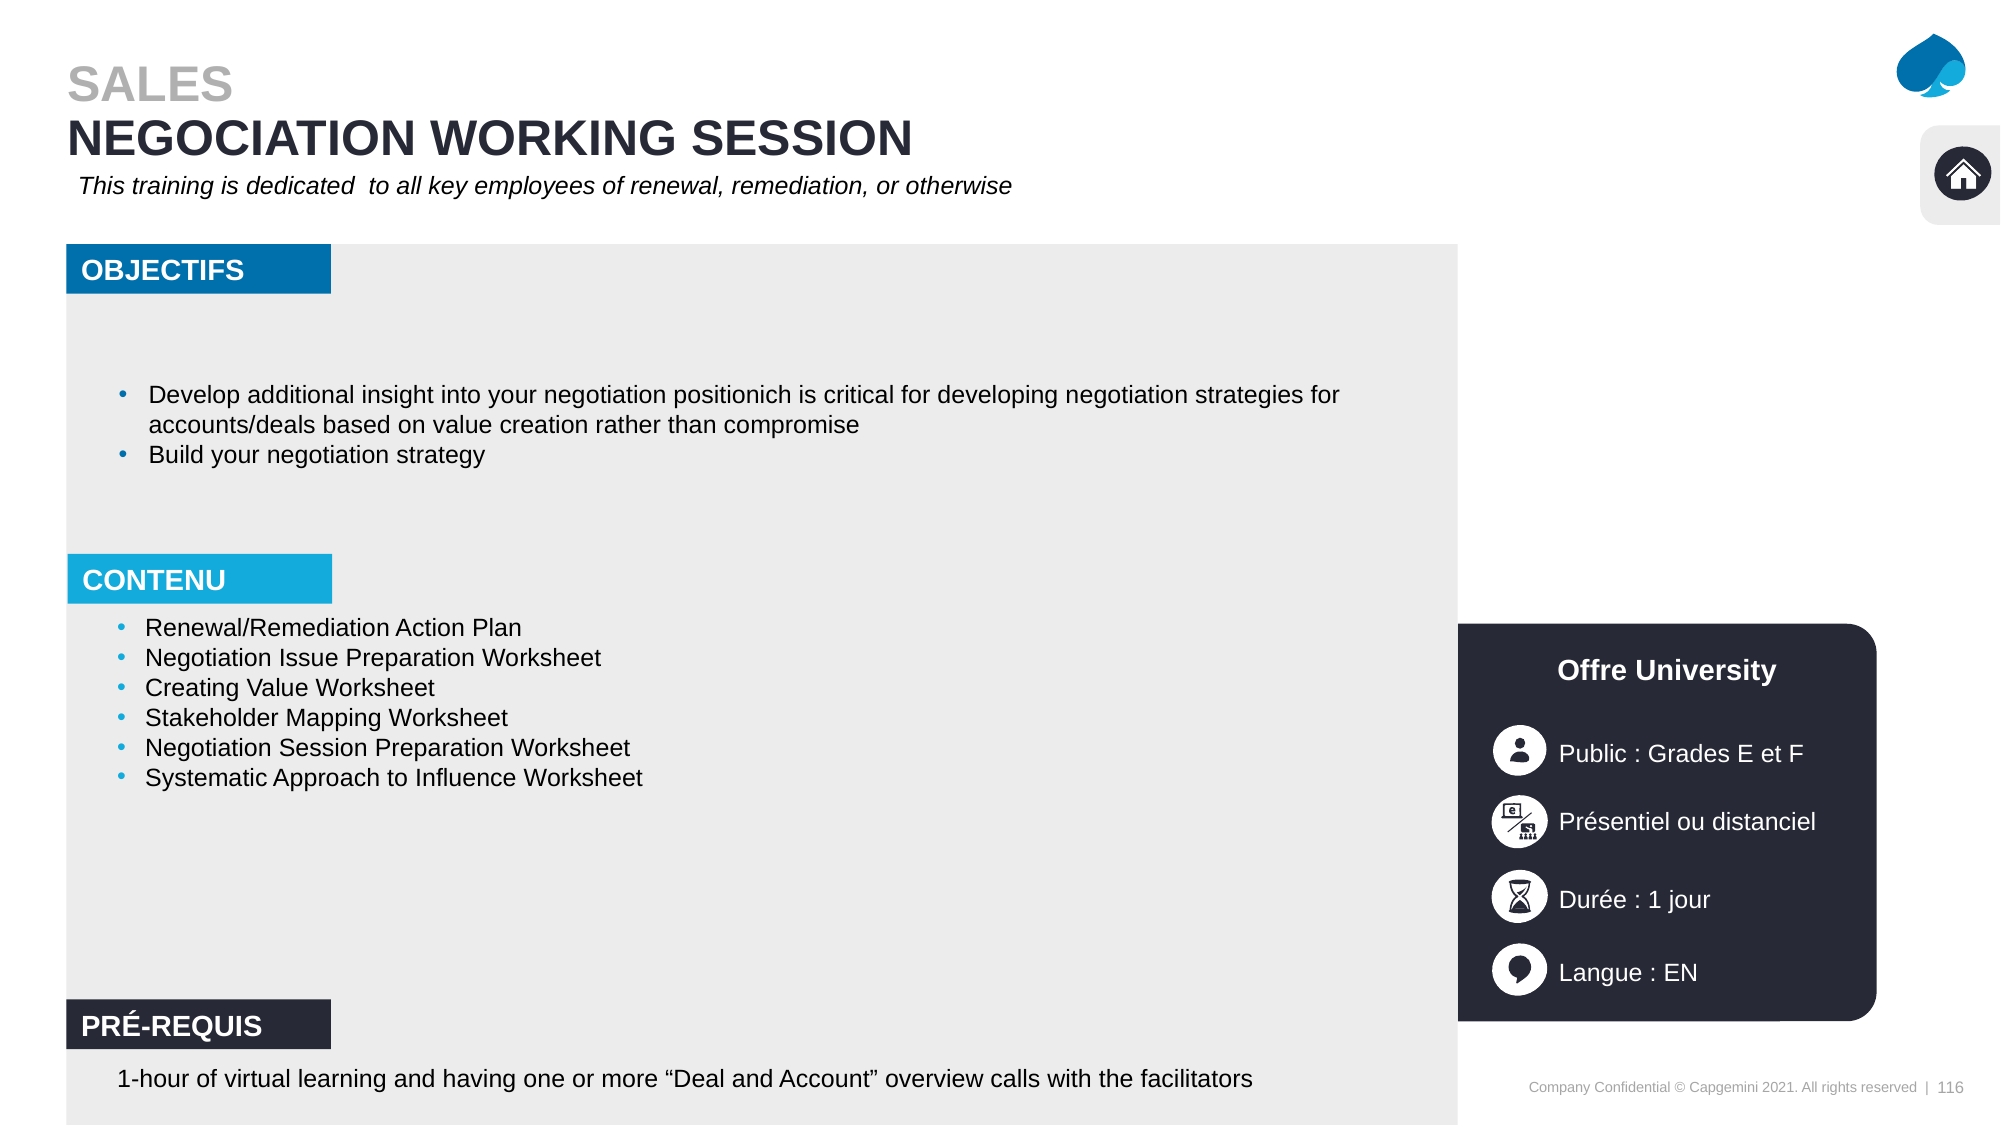

SALES
Negociation working session
This training is dedicated  to all key employees of renewal, remediation, or otherwise
OBJECTIFS

Develop additional insight into your negotiation positionich is critical for developing negotiation strategies for accounts/deals based on value creation rather than compromise
Build your negotiation strategy
CONTENU
Renewal/Remediation Action Plan
Negotiation Issue Preparation Worksheet
Creating Value Worksheet
Stakeholder Mapping Worksheet
Negotiation Session Preparation Worksheet
Systematic Approach to Influence Worksheet

Offre University

Public : Grades E et F

Présentiel ou distanciel

Durée : 1 jour

Langue : EN
PRé-REQUIS
1-hour of virtual learning and having one or more “Deal and Account” overview calls with the facilitators